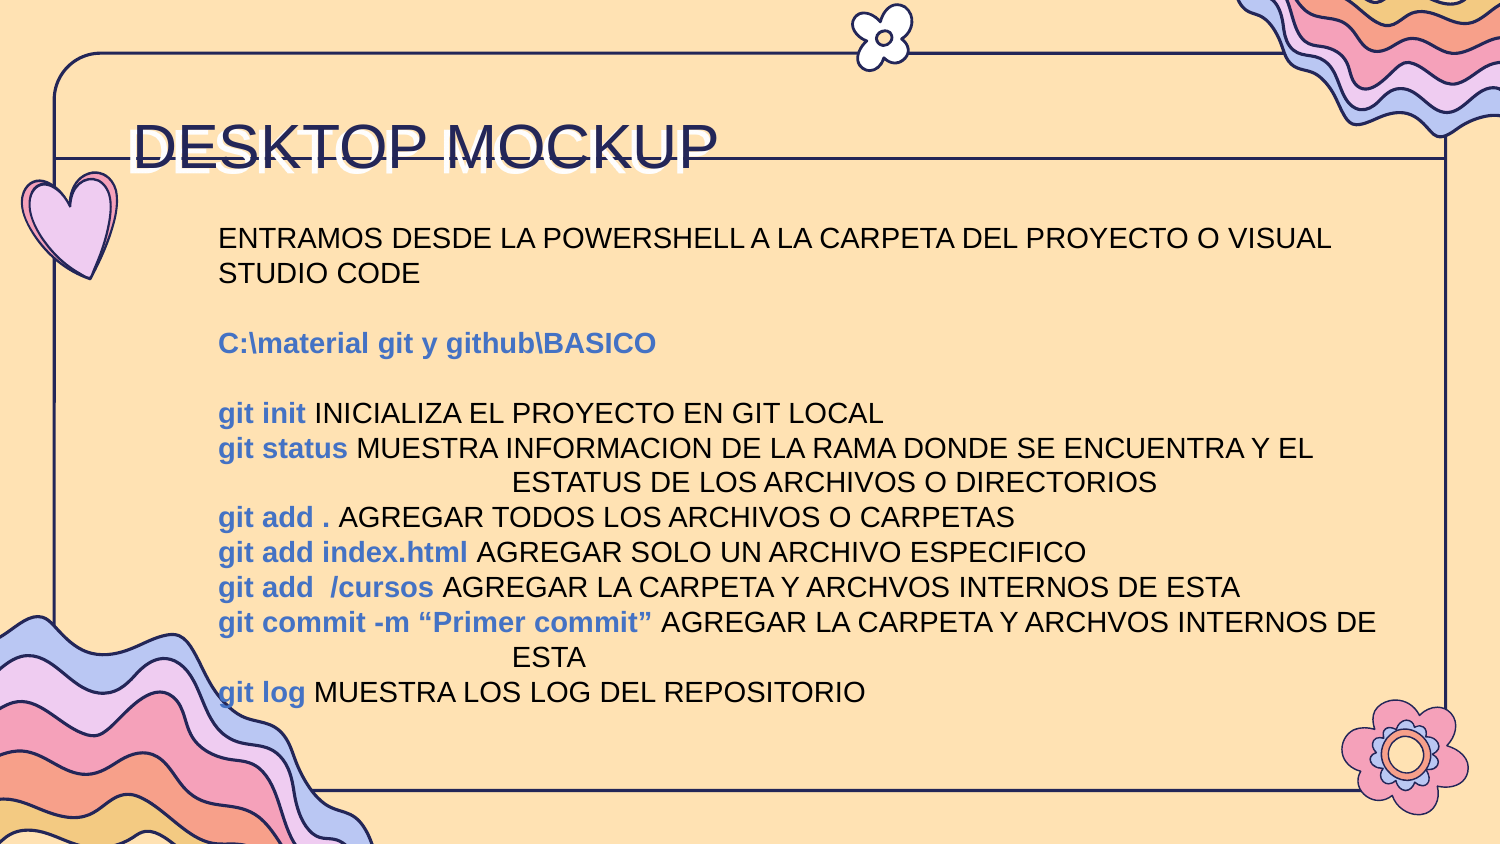

# DESKTOP MOCKUP

ENTRAMOS DESDE LA POWERSHELL A LA CARPETA DEL PROYECTO O VISUAL STUDIO CODE

C:\material git y github\BASICO

git init INICIALIZA EL PROYECTO EN GIT LOCAL
git status MUESTRA INFORMACION DE LA RAMA DONDE SE ENCUENTRA Y EL ESTATUS DE LOS ARCHIVOS O DIRECTORIOS
git add . AGREGAR TODOS LOS ARCHIVOS O CARPETAS
git add index.html AGREGAR SOLO UN ARCHIVO ESPECIFICO
git add  /cursos AGREGAR LA CARPETA Y ARCHVOS INTERNOS DE ESTA
git commit -m “Primer commit” AGREGAR LA CARPETA Y ARCHVOS INTERNOS DE ESTA
git log MUESTRA LOS LOG DEL REPOSITORIO